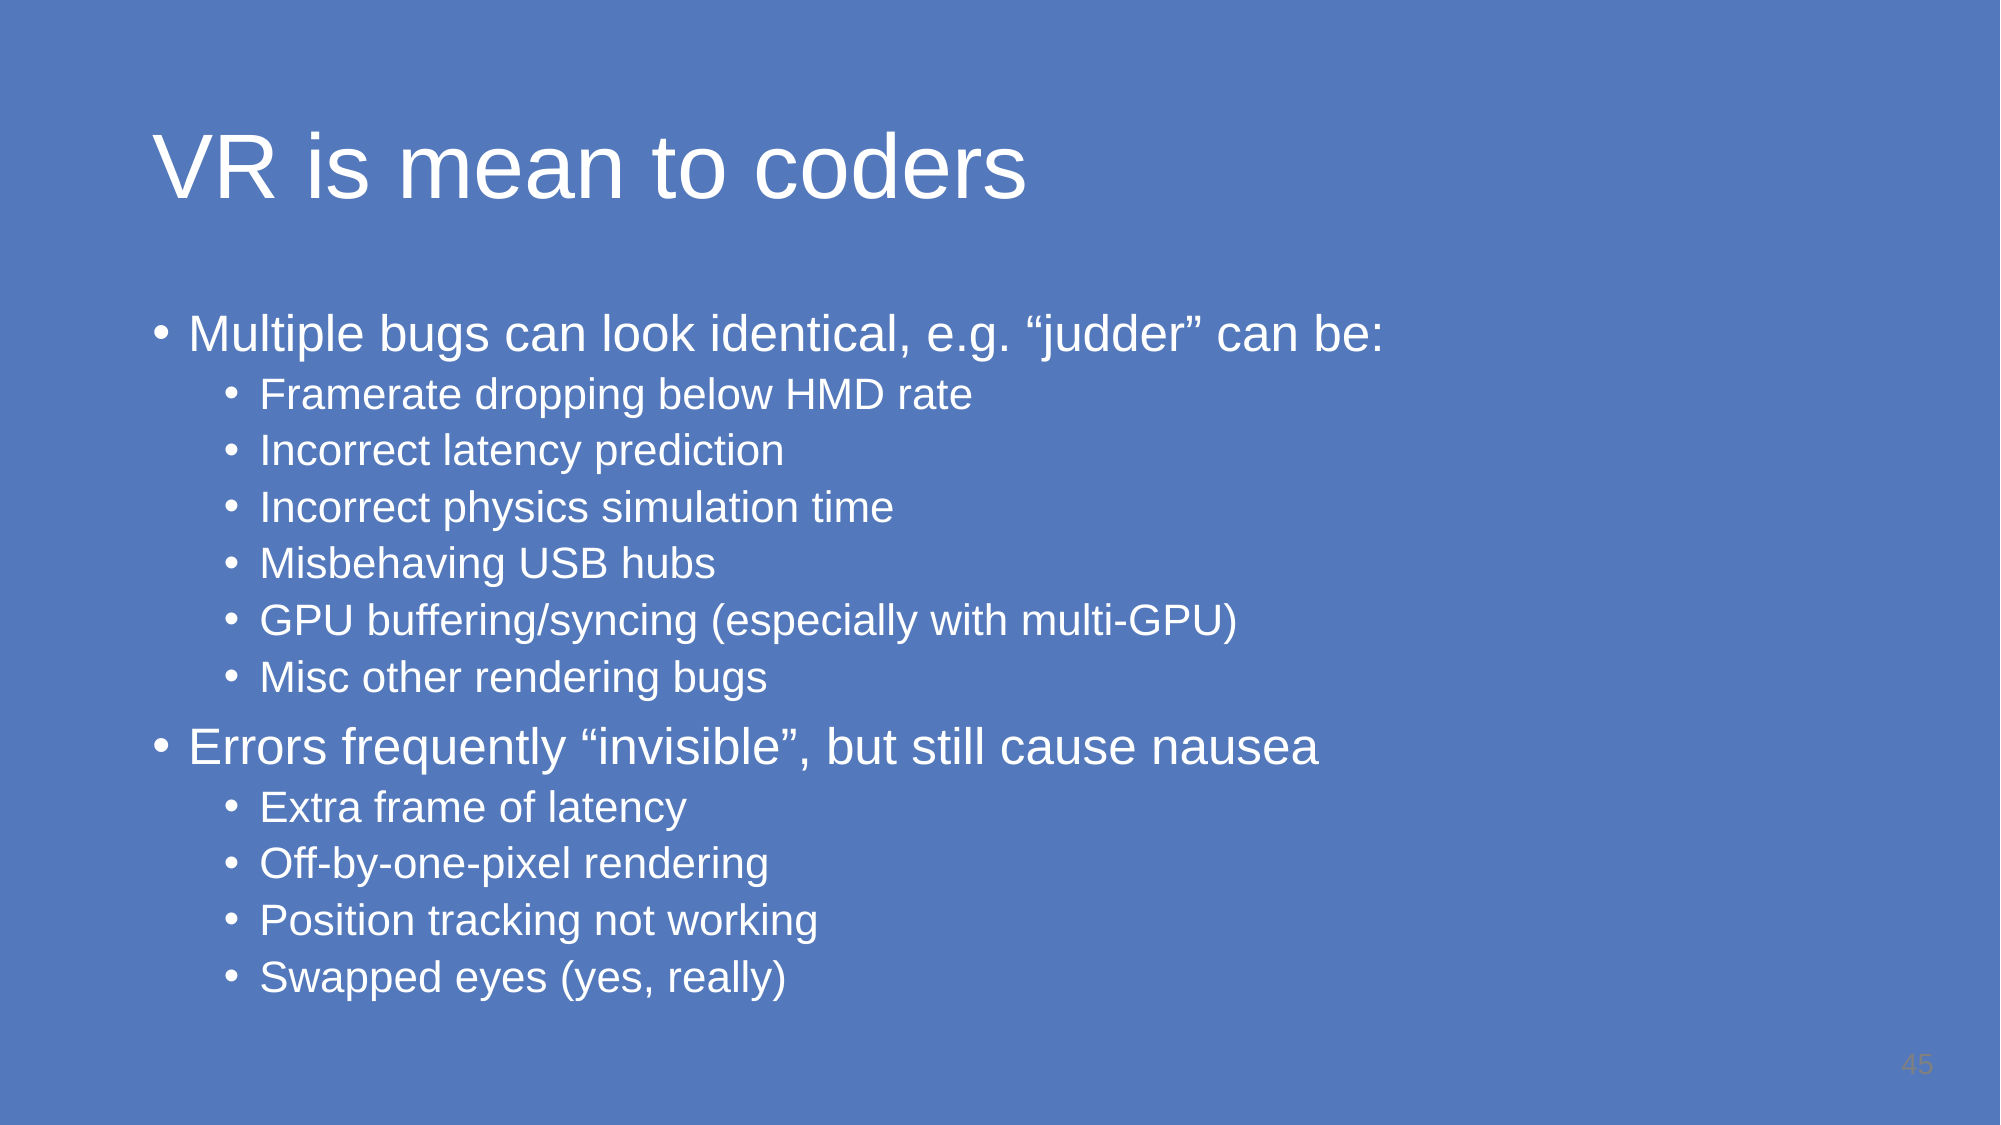

# VR is mean to coders
Multiple bugs can look identical, e.g. “judder” can be:
Framerate dropping below HMD rate
Incorrect latency prediction
Incorrect physics simulation time
Misbehaving USB hubs
GPU buffering/syncing (especially with multi-GPU)
Misc other rendering bugs
Errors frequently “invisible”, but still cause nausea
Extra frame of latency
Off-by-one-pixel rendering
Position tracking not working
Swapped eyes (yes, really)

45